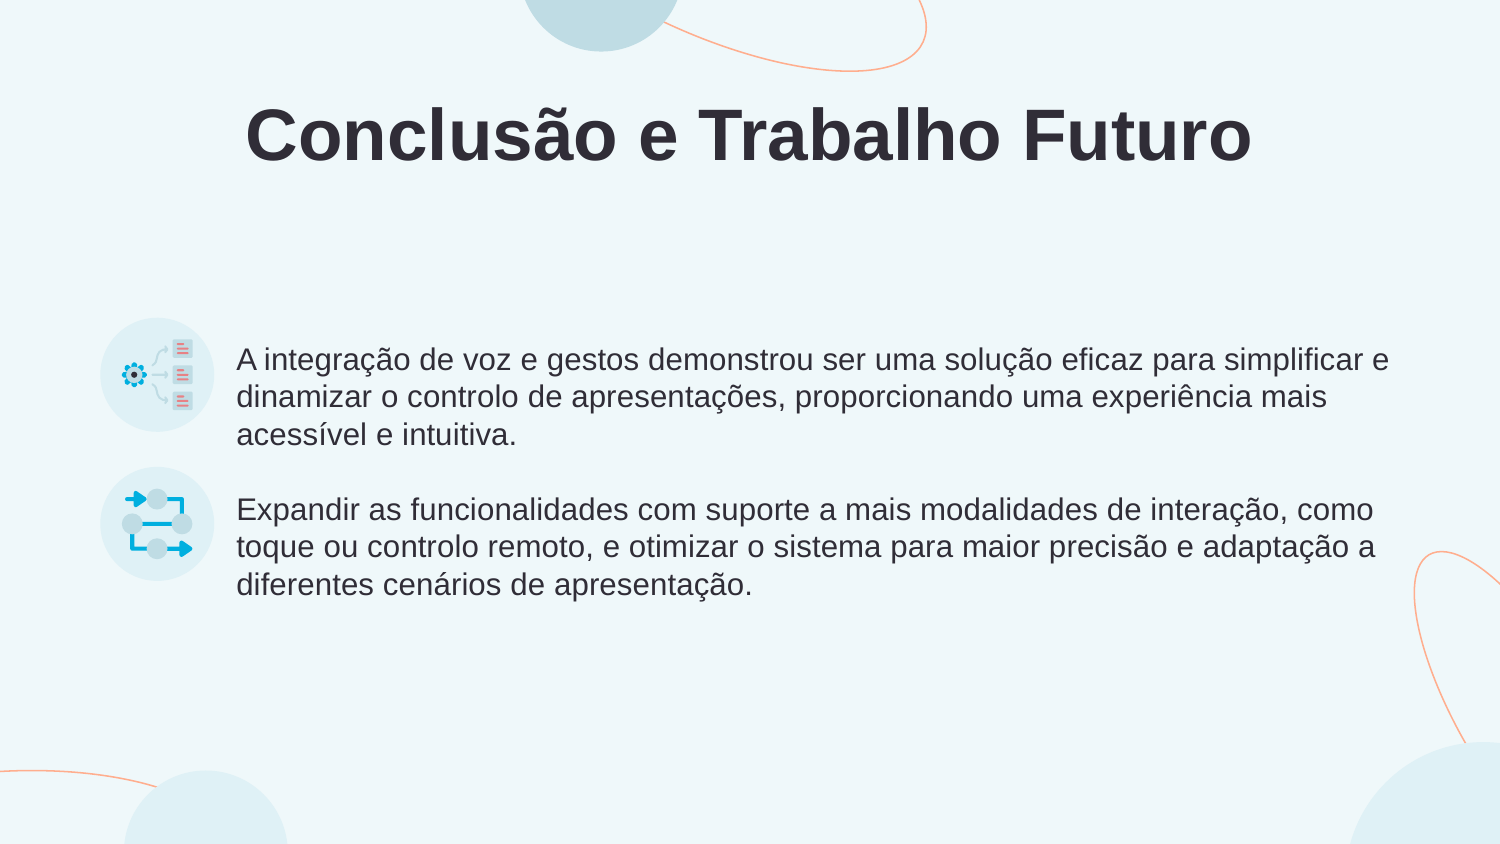

# Conclusão e Trabalho Futuro
A integração de voz e gestos demonstrou ser uma solução eficaz para simplificar e dinamizar o controlo de apresentações, proporcionando uma experiência mais acessível e intuitiva.

Expandir as funcionalidades com suporte a mais modalidades de interação, como toque ou controlo remoto, e otimizar o sistema para maior precisão e adaptação a diferentes cenários de apresentação.